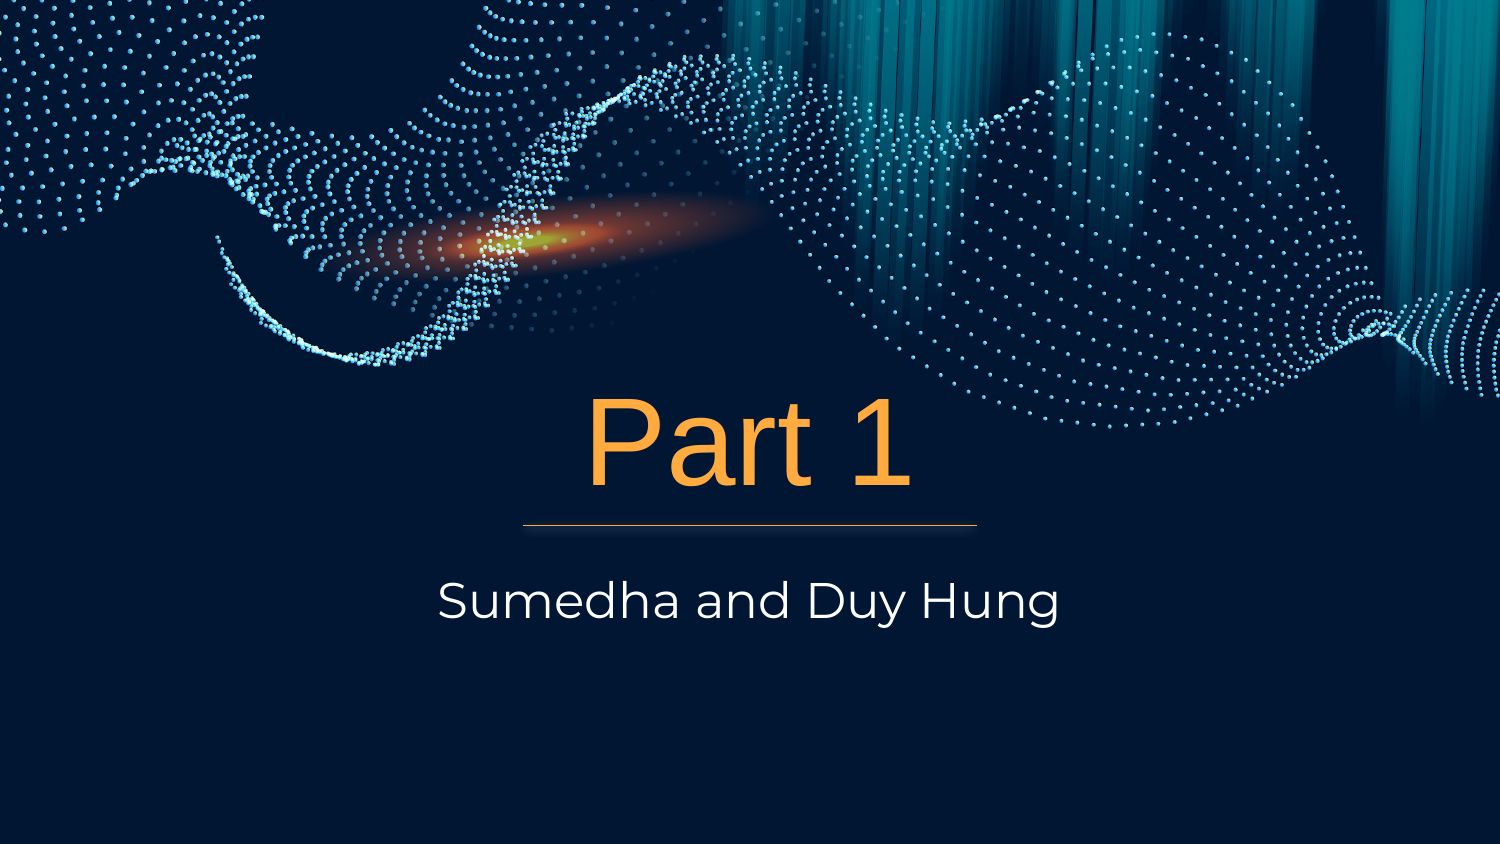

# Part 1
Sumedha and Duy Hung